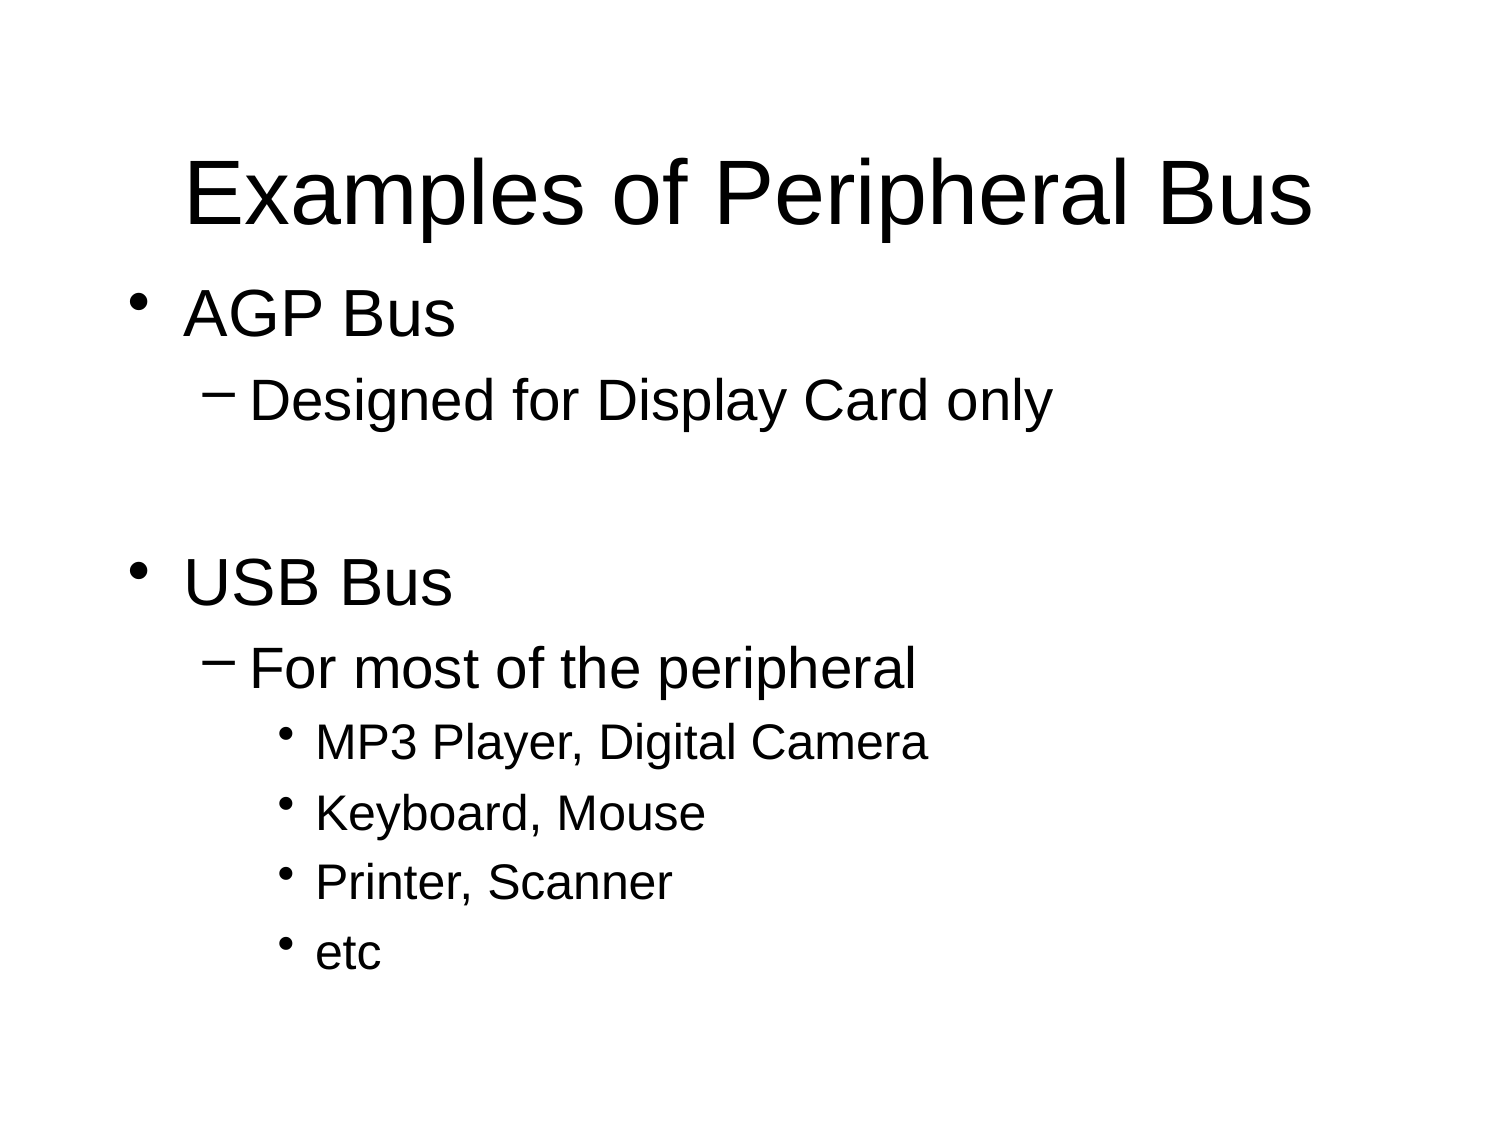

# Examples of Peripheral Bus
AGP Bus
Designed for Display Card only

USB Bus
For most of the peripheral
MP3 Player, Digital Camera
Keyboard, Mouse
Printer, Scanner
etc